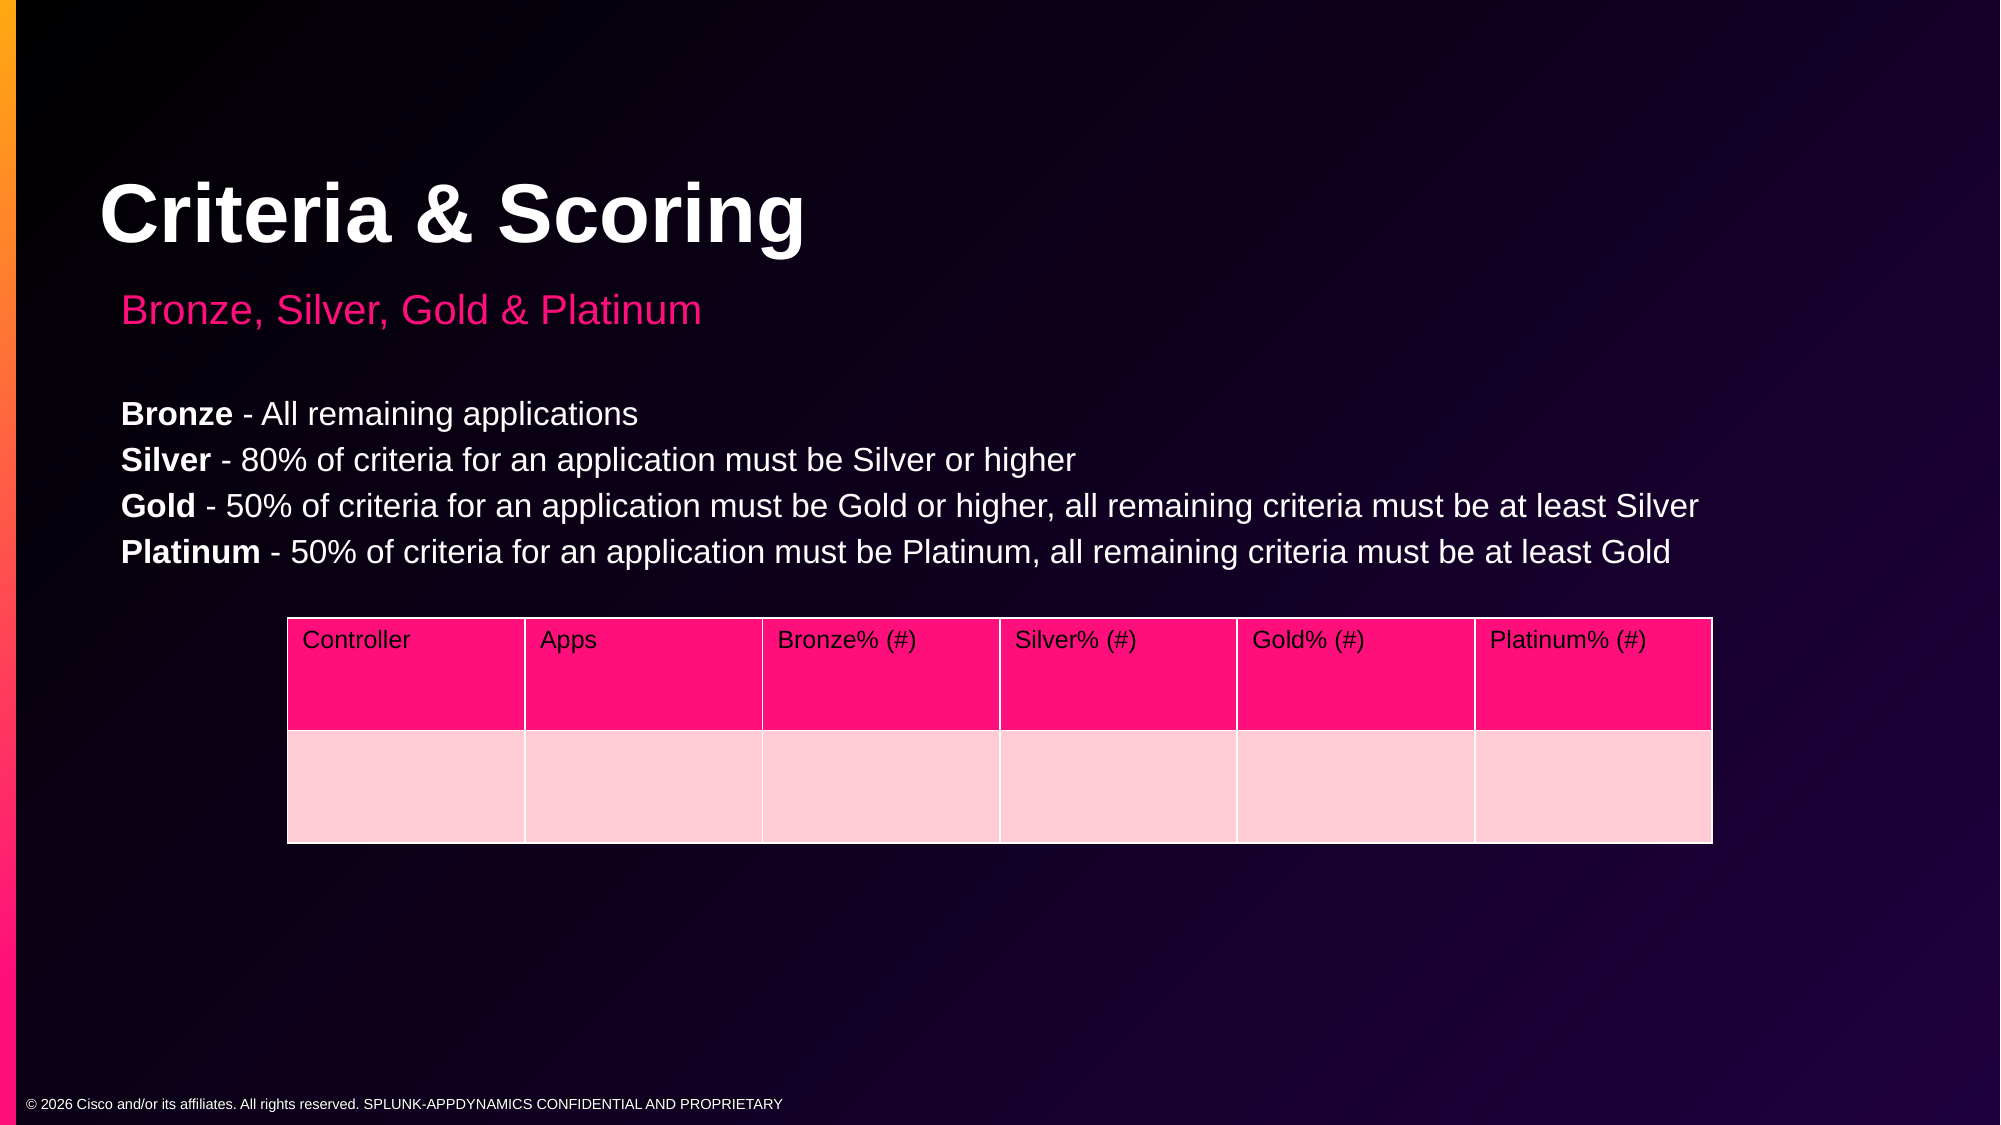

# Criteria & Scoring
Bronze, Silver, Gold & Platinum
Bronze - All remaining applications
Silver - 80% of criteria for an application must be Silver or higher
Gold - 50% of criteria for an application must be Gold or higher, all remaining criteria must be at least Silver
Platinum - 50% of criteria for an application must be Platinum, all remaining criteria must be at least Gold

| Controller | Apps | Bronze% (#) | Silver% (#) | Gold% (#) | Platinum% (#) |
| --- | --- | --- | --- | --- | --- |
|  |  |  |  |  |  |